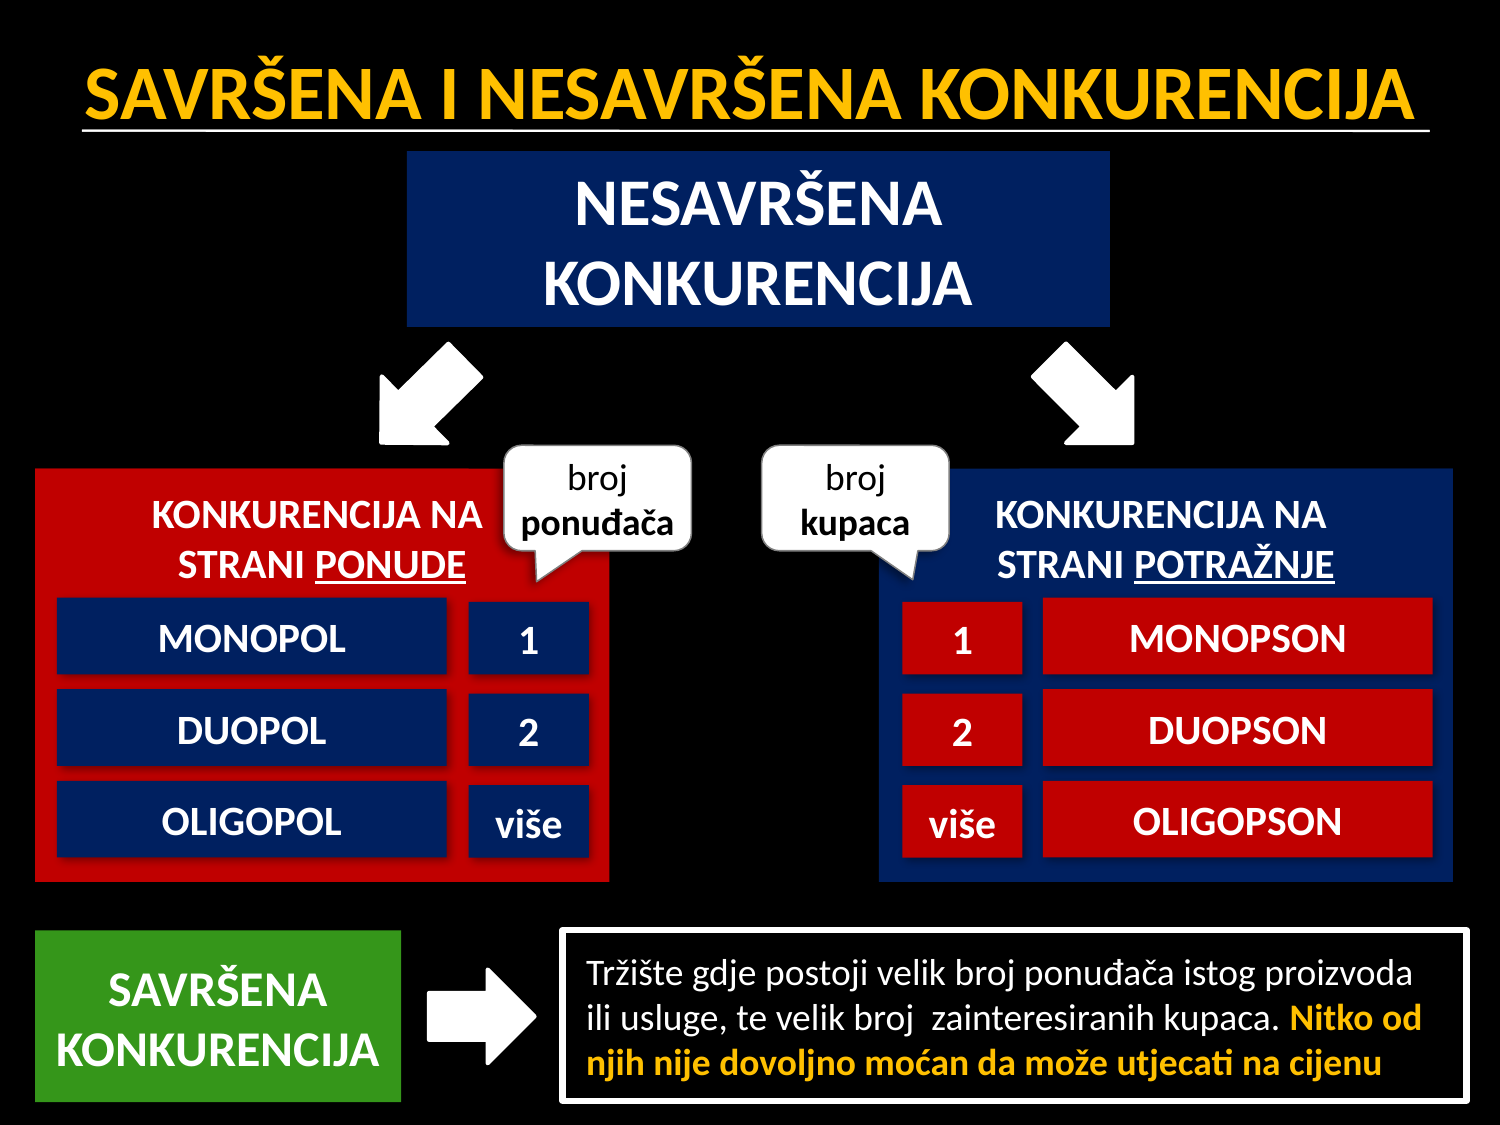

SAVRŠENA I NESAVRŠENA KONKURENCIJA
NESAVRŠENA KONKURENCIJA

broj ponuđača
broj kupaca
KONKURENCIJA NA
STRANI PONUDE
KONKURENCIJA NA
STRANI PONUDE
KONKURENCIJA NA
STRANI POTRAŽNJE
KONKURENCIJA NA
STRANI POTRAŽNJE
MONOPOL
MONOPSON
1
1
DUOPOL
DUOPSON
2
2
OLIGOPOL
OLIGOPSON
više
više
Tržište gdje postoji velik broj ponuđača istog proizvoda
ili usluge, te velik broj  zainteresiranih kupaca. Nitko od
njih nije dovoljno moćan da može utjecati na cijenu
SAVRŠENA KONKURENCIJA